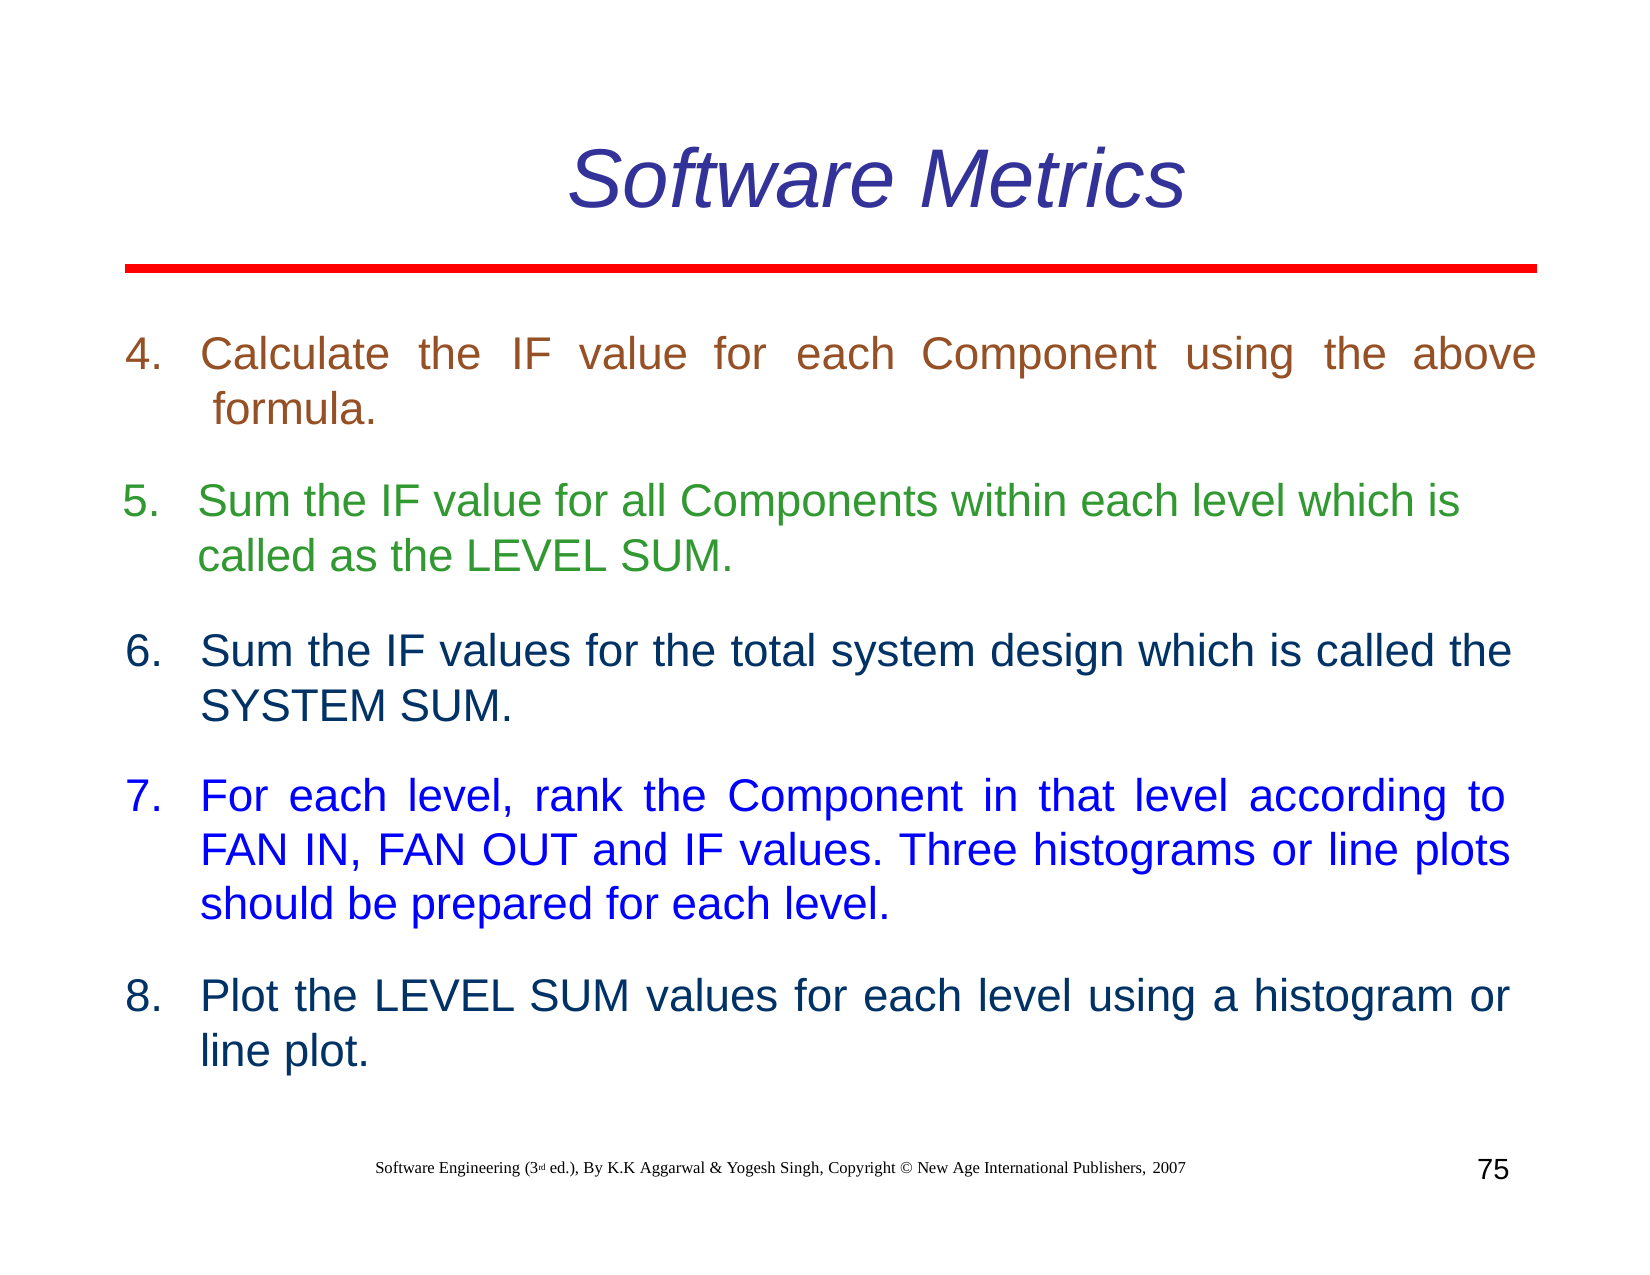

# Software Metrics

4.	Calculate  formula.
the	IF	value
for	each
Component
using	the
above
Sum the IF value for all Components within each level which is  called as the LEVEL SUM.
Sum the IF values for the total system design which is called the  SYSTEM SUM.
For each level, rank the Component in that level according to  FAN IN, FAN OUT and IF values. Three histograms or line plots  should be prepared for each level.
Plot the LEVEL SUM values for each level using a histogram or  line plot.
75
Software Engineering (3rd  ed.), By K.K Aggarwal & Yogesh Singh, Copyright © New Age International Publishers, 2007